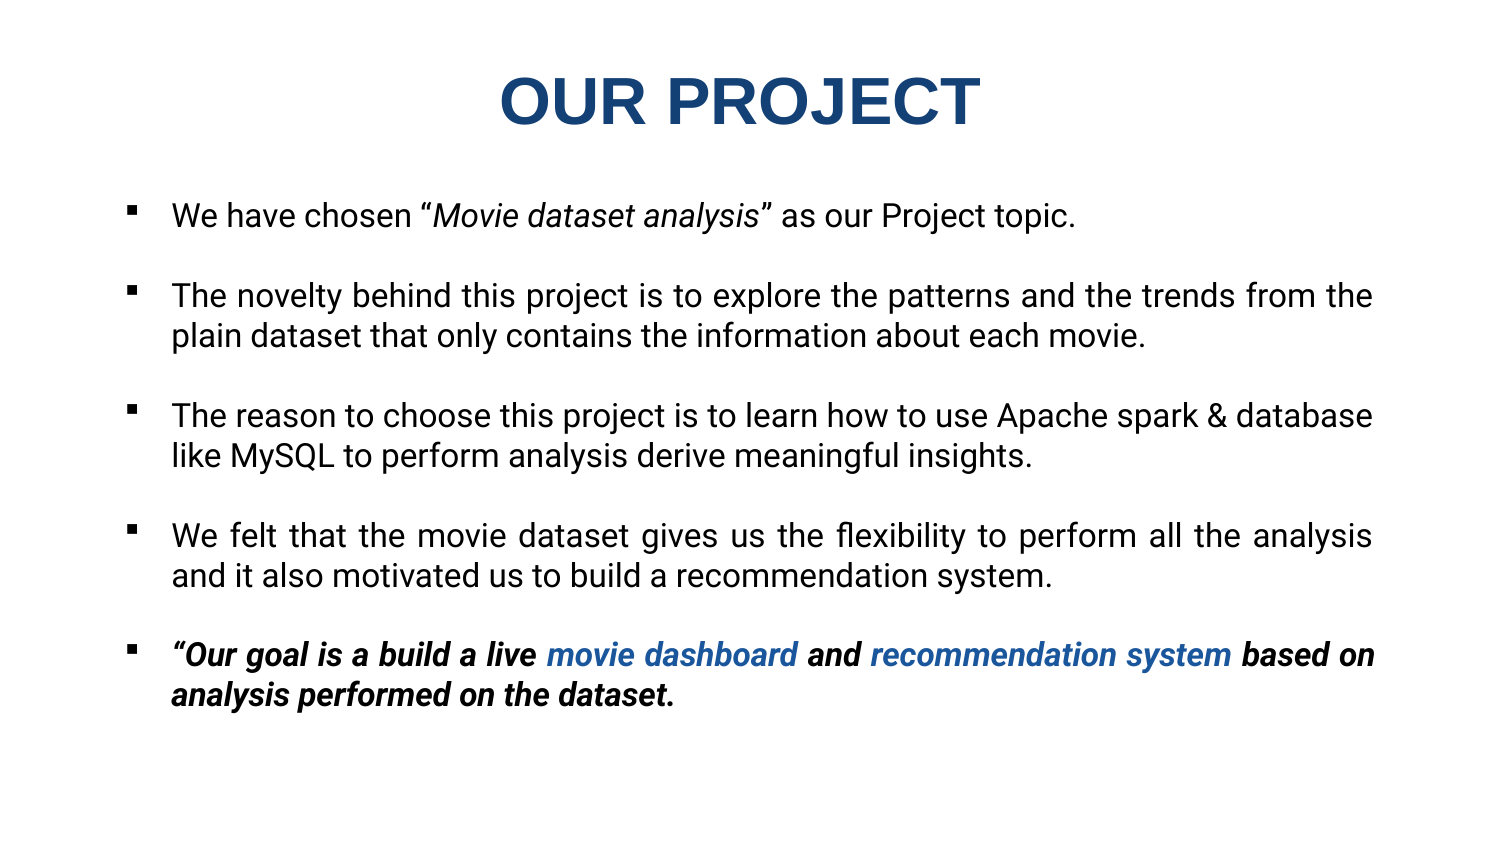

# OUR PROJECT
We have chosen “Movie dataset analysis” as our Project topic.

The novelty behind this project is to explore the patterns and the trends from the plain dataset that only contains the information about each movie.

The reason to choose this project is to learn how to use Apache spark & database like MySQL to perform analysis derive meaningful insights.

We felt that the movie dataset gives us the flexibility to perform all the analysis and it also motivated us to build a recommendation system.

“Our goal is a build a live movie dashboard and recommendation system based on analysis performed on the dataset.